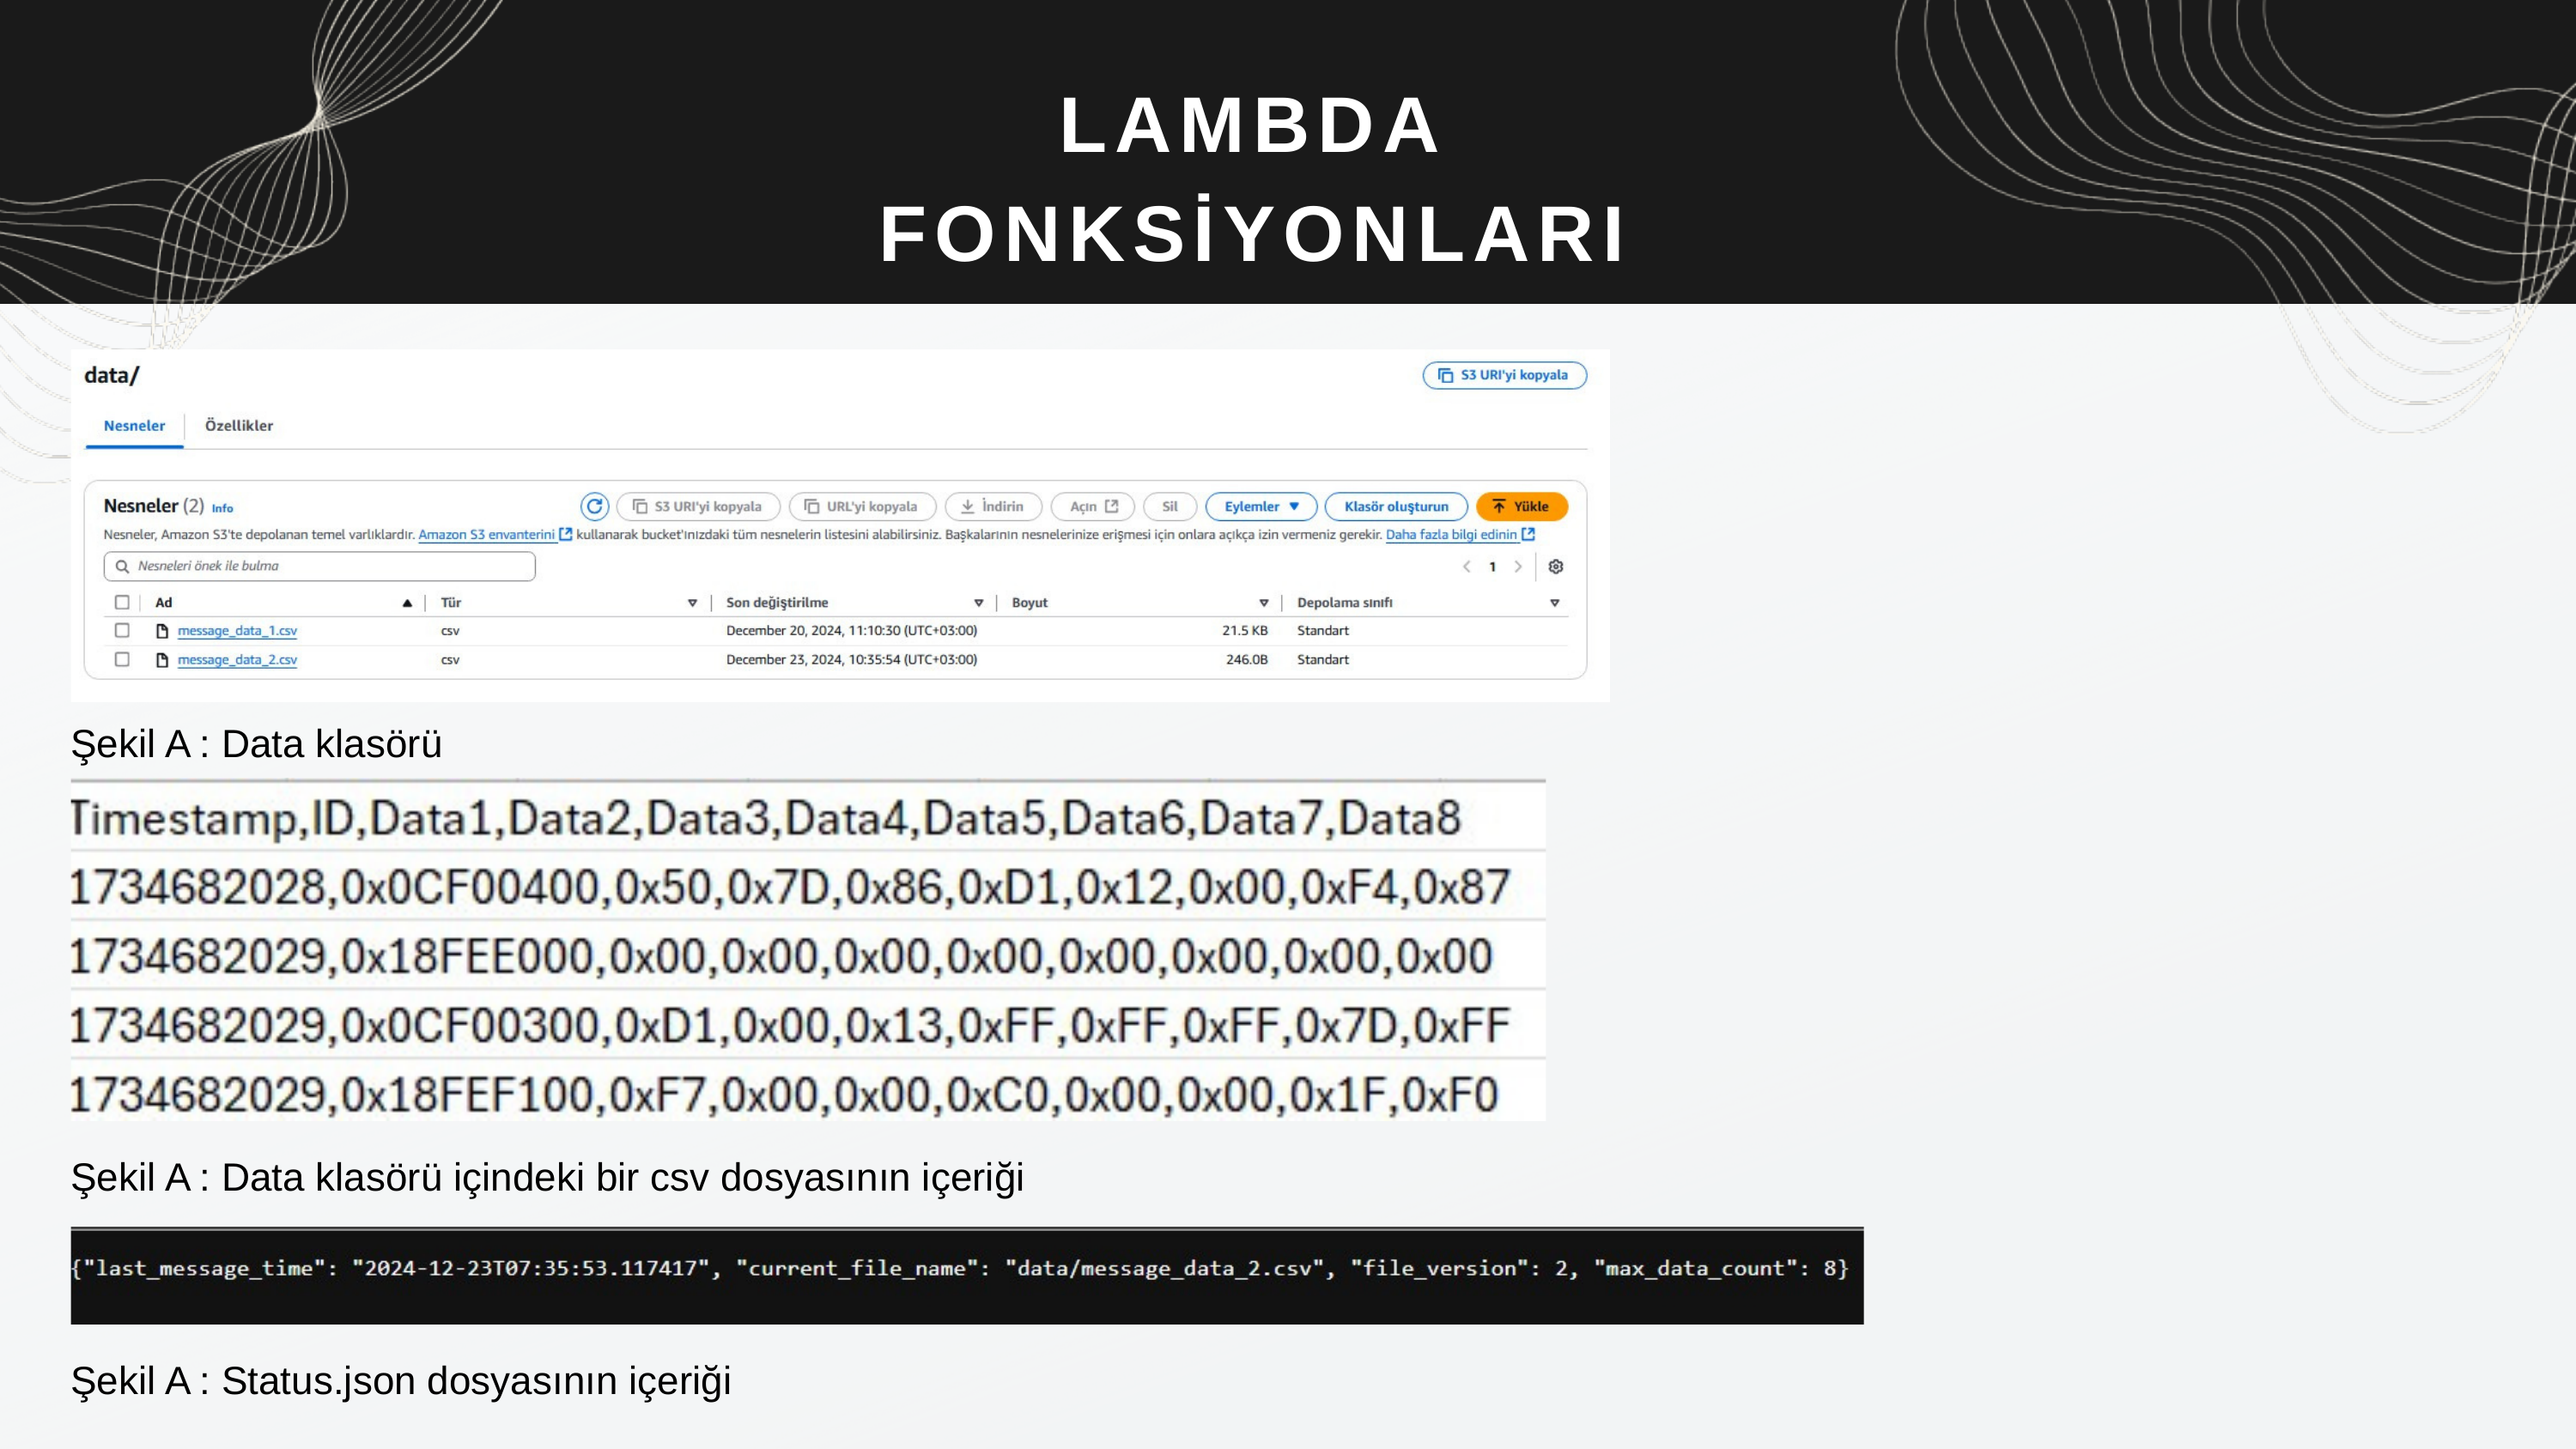

LAMBDA FONKSİYONLARI

Şekil A : Data klasörü

Şekil A : Data klasörü içindeki bir csv dosyasının içeriği

Şekil A : Status.json dosyasının içeriği